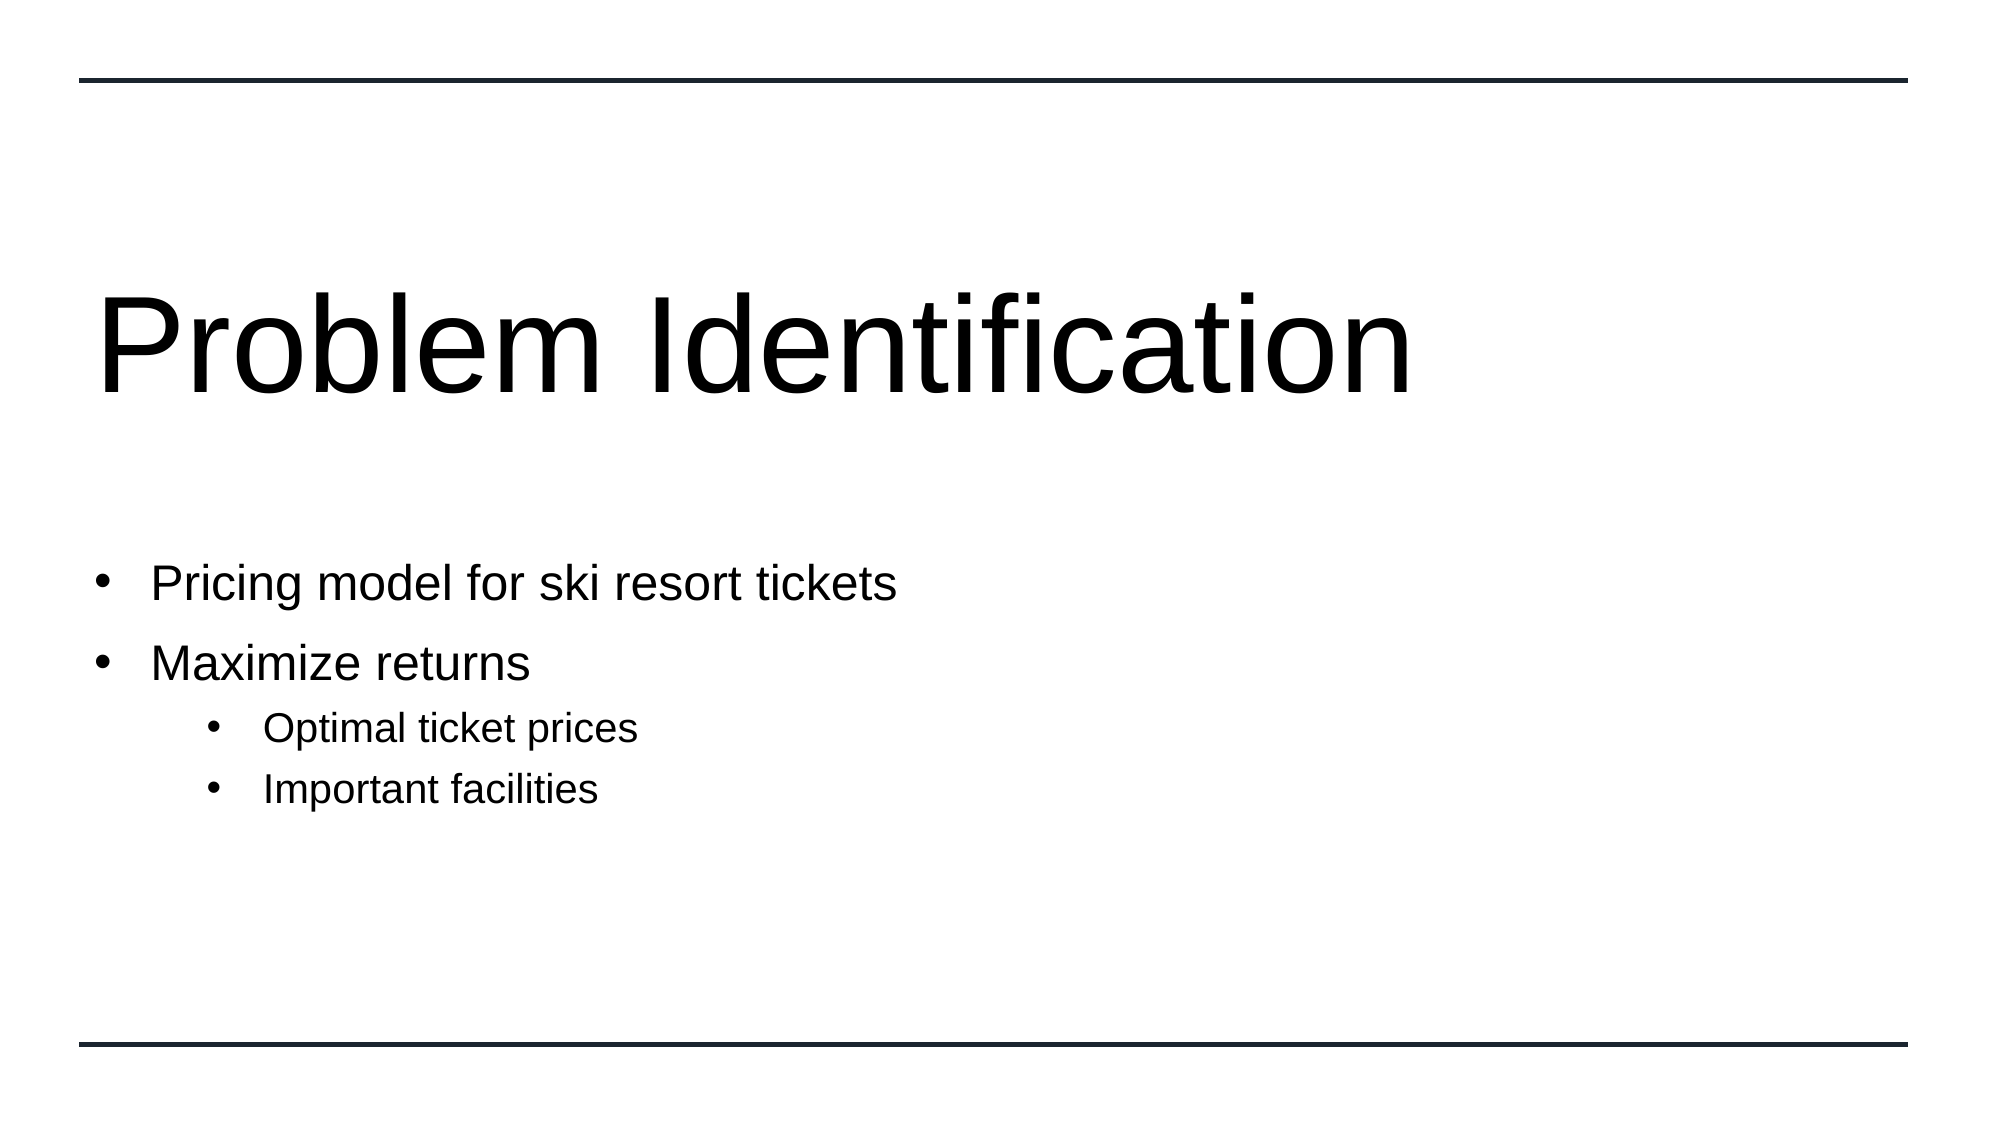

# Problem Identification
Pricing model for ski resort tickets
Maximize returns
Optimal ticket prices
Important facilities